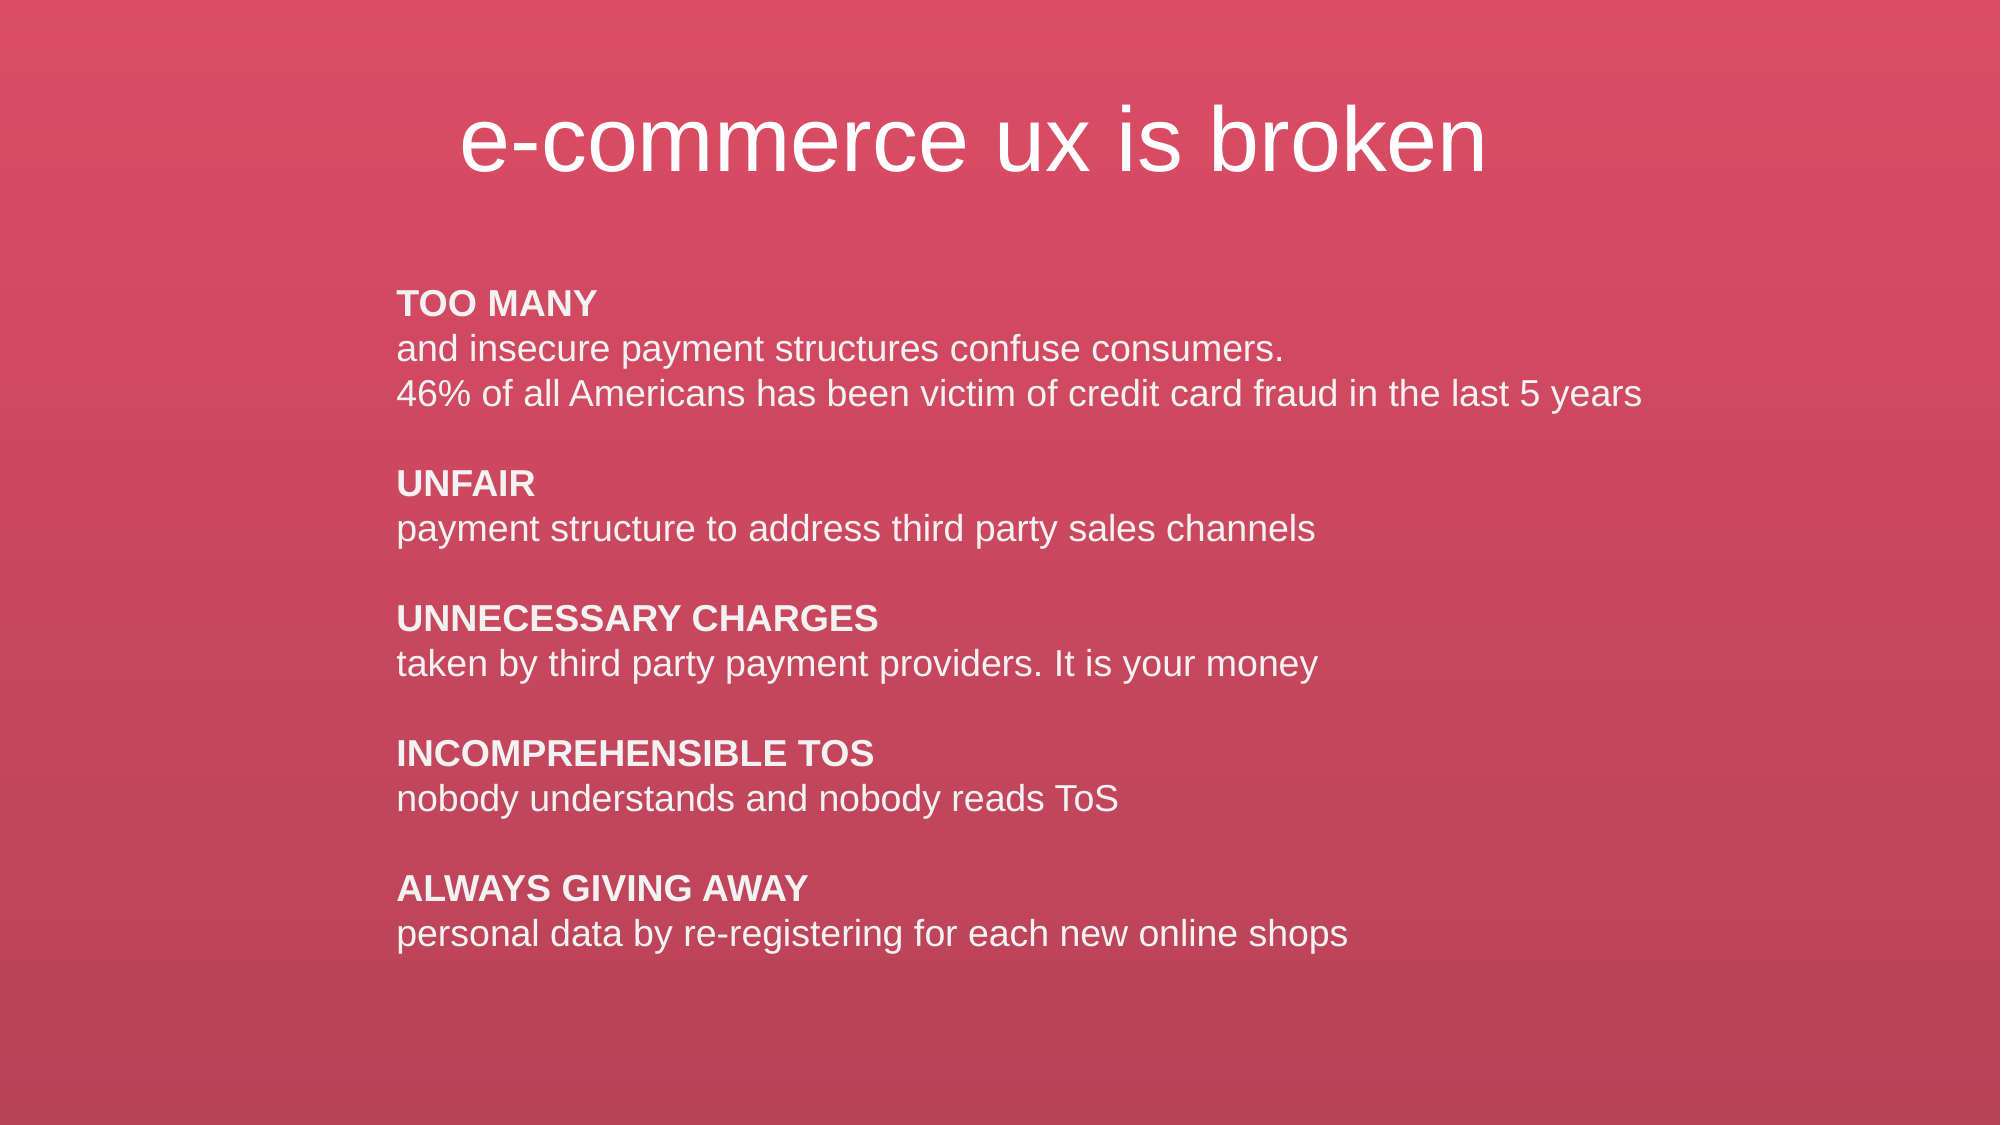

# e-commerce ux is broken
TOO MANY
and insecure payment structures confuse consumers.
46% of all Americans has been victim of credit card fraud in the last 5 years

UNFAIR
payment structure to address third party sales channels

UNNECESSARY CHARGES
taken by third party payment providers. It is your money

INCOMPREHENSIBLE TOS
nobody understands and nobody reads ToS

ALWAYS GIVING AWAY
personal data by re-registering for each new online shops